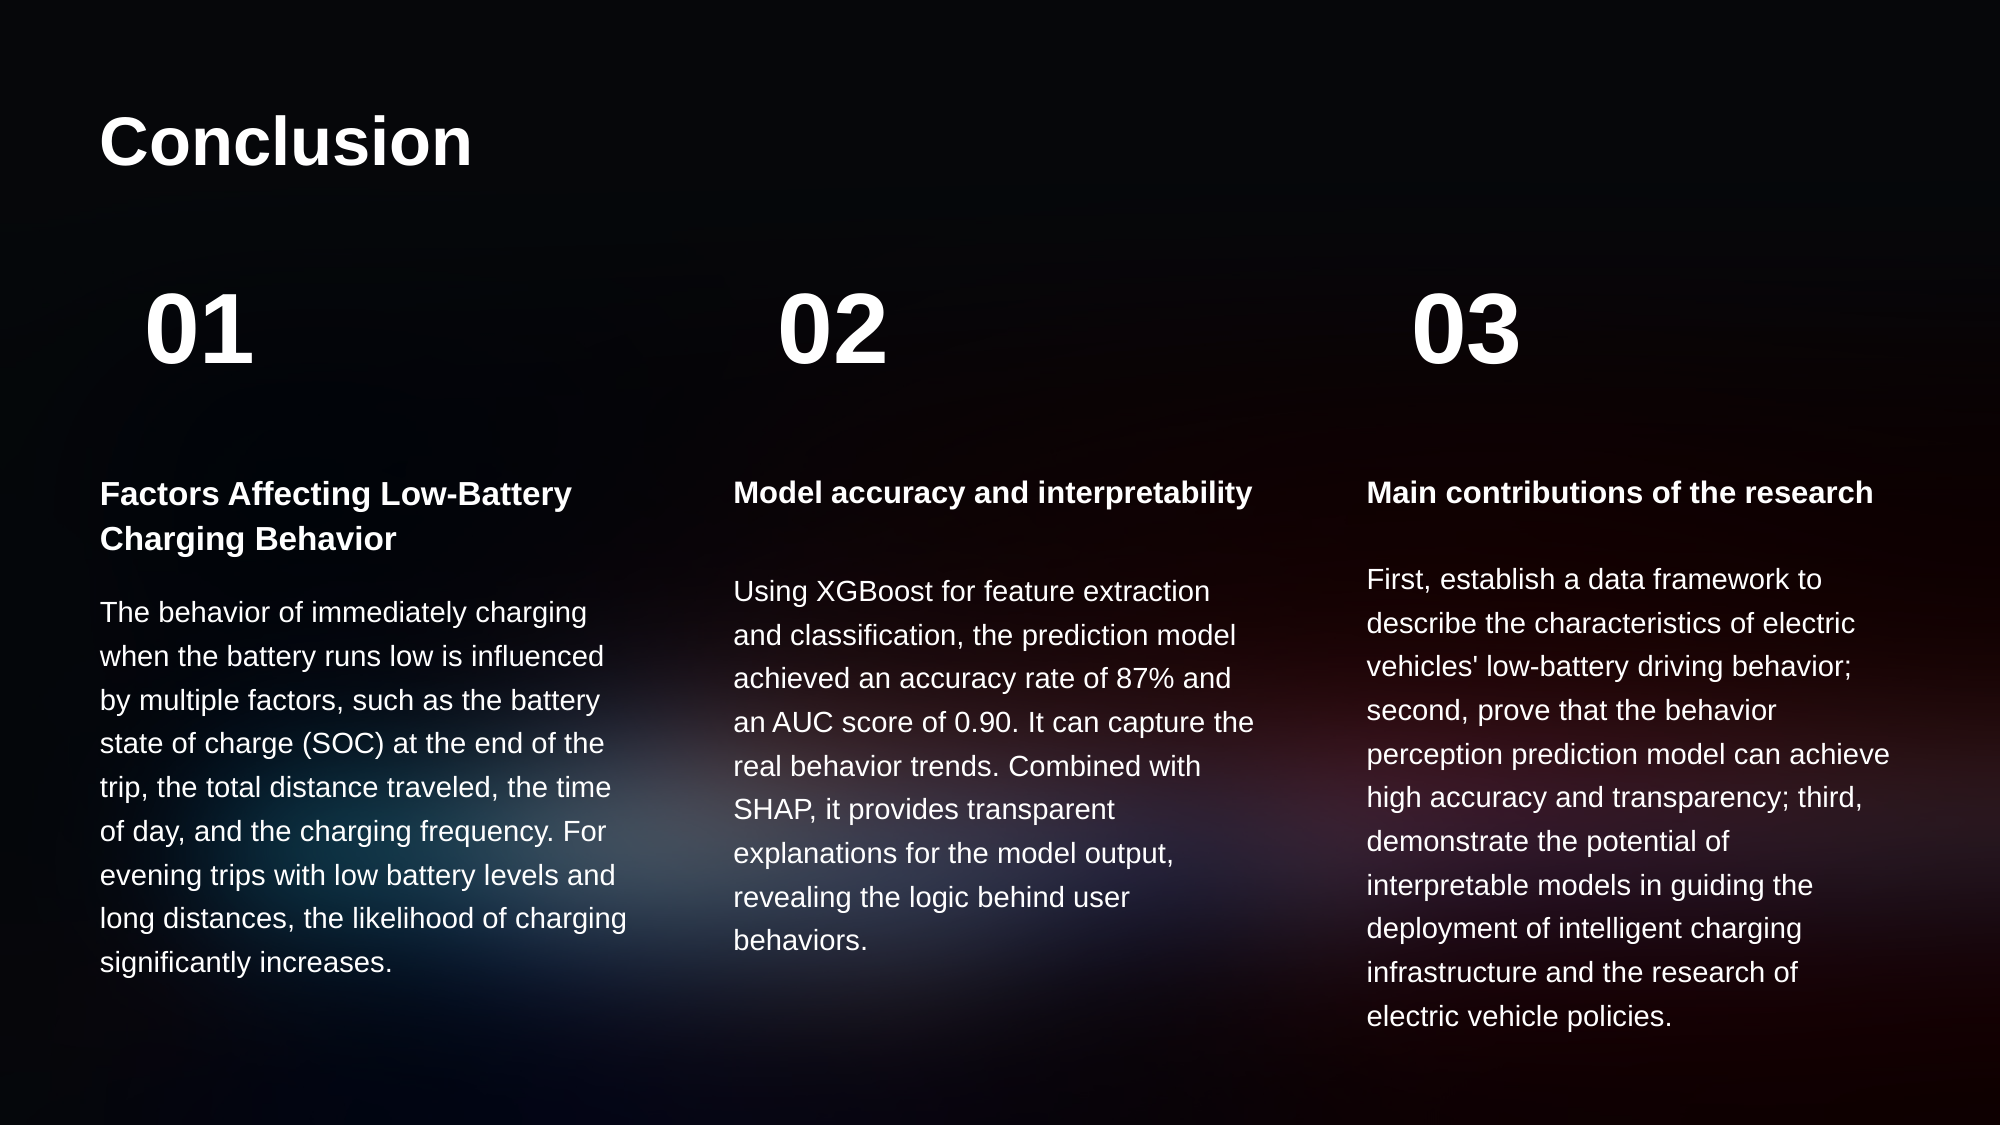

Conclusion

01
02
03
Factors Affecting Low-Battery Charging Behavior
Model accuracy and interpretability
Main contributions of the research
First, establish a data framework to describe the characteristics of electric vehicles' low-battery driving behavior; second, prove that the behavior perception prediction model can achieve high accuracy and transparency; third, demonstrate the potential of interpretable models in guiding the deployment of intelligent charging infrastructure and the research of electric vehicle policies.
Using XGBoost for feature extraction and classification, the prediction model achieved an accuracy rate of 87% and an AUC score of 0.90. It can capture the real behavior trends. Combined with SHAP, it provides transparent explanations for the model output, revealing the logic behind user behaviors.
The behavior of immediately charging when the battery runs low is influenced by multiple factors, such as the battery state of charge (SOC) at the end of the trip, the total distance traveled, the time of day, and the charging frequency. For evening trips with low battery levels and long distances, the likelihood of charging significantly increases.